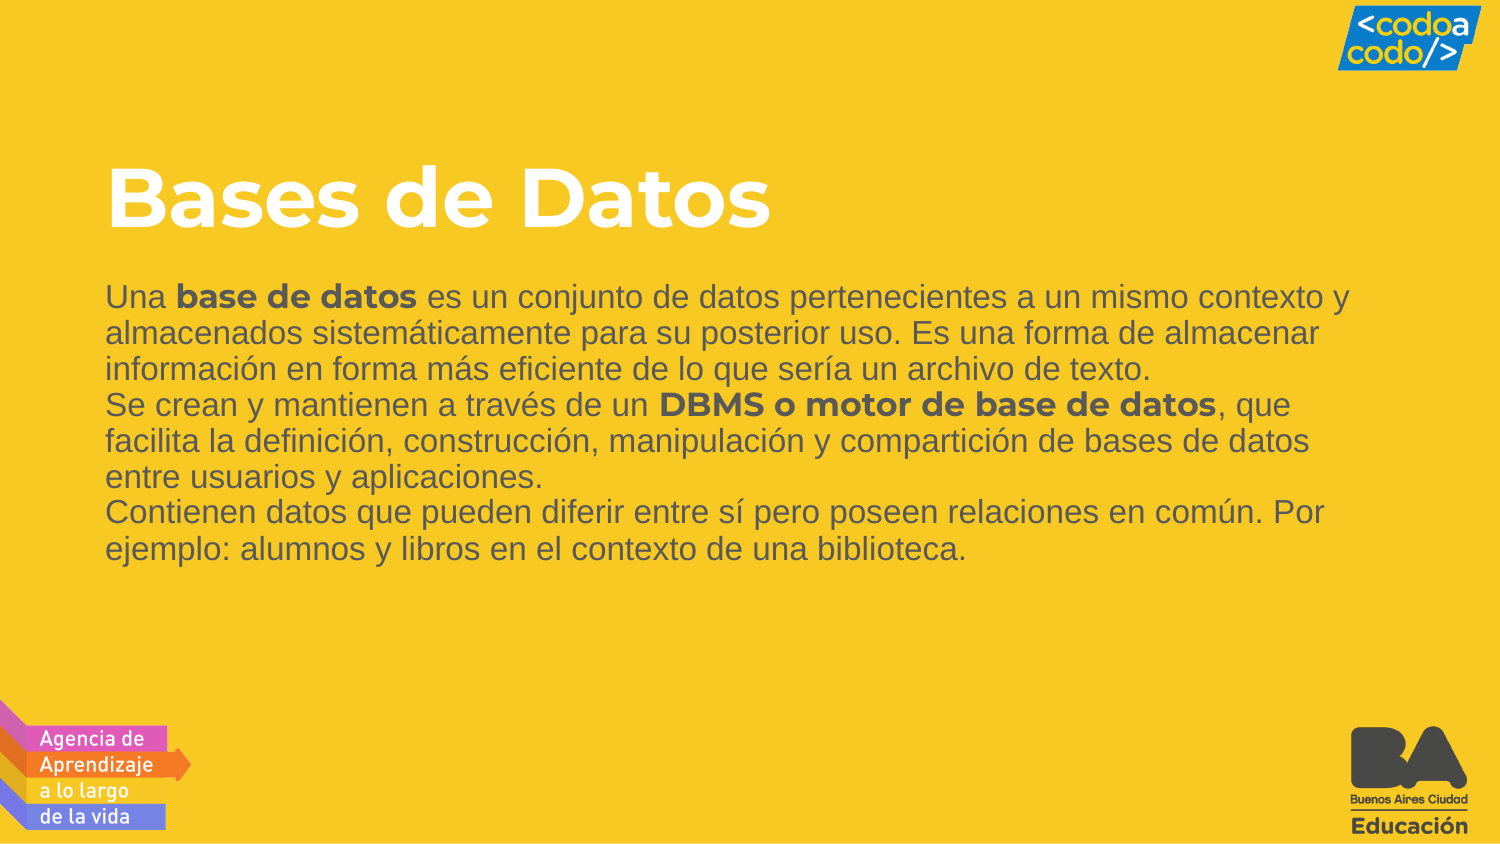

# Bases de Datos
Una base de datos es un conjunto de datos pertenecientes a un mismo contexto y almacenados sistemáticamente para su posterior uso. Es una forma de almacenar información en forma más eficiente de lo que sería un archivo de texto.
Se crean y mantienen a través de un DBMS o motor de base de datos, que facilita la definición, construcción, manipulación y compartición de bases de datos entre usuarios y aplicaciones.
Contienen datos que pueden diferir entre sí pero poseen relaciones en común. Por ejemplo: alumnos y libros en el contexto de una biblioteca.